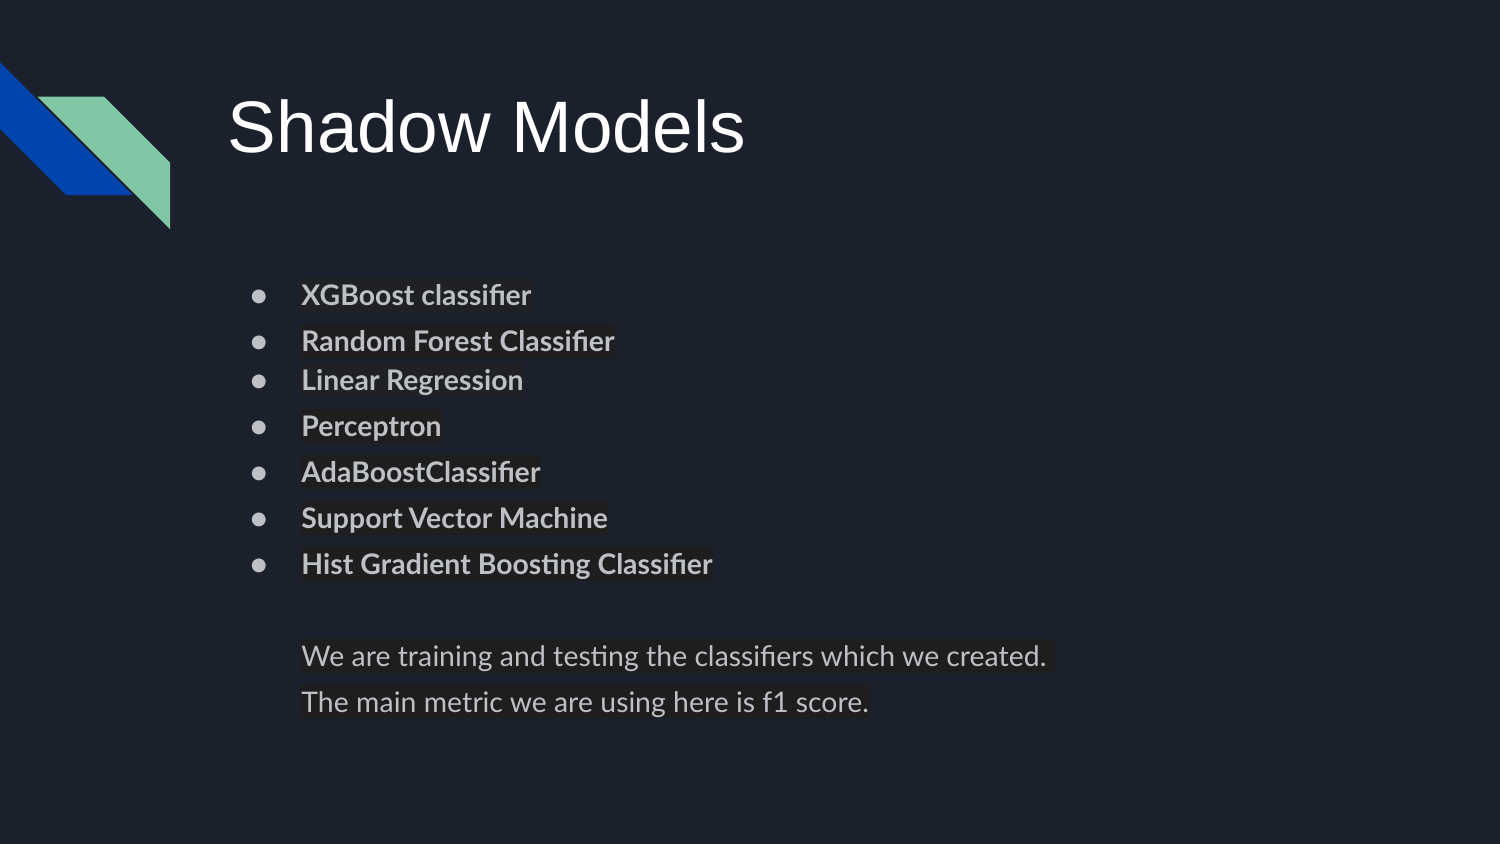

# Shadow Models
XGBoost classifier
Random Forest Classifier
Linear Regression
Perceptron
AdaBoostClassifier
Support Vector Machine
Hist Gradient Boosting Classifier

We are training and testing the classifiers which we created.
The main metric we are using here is f1 score.